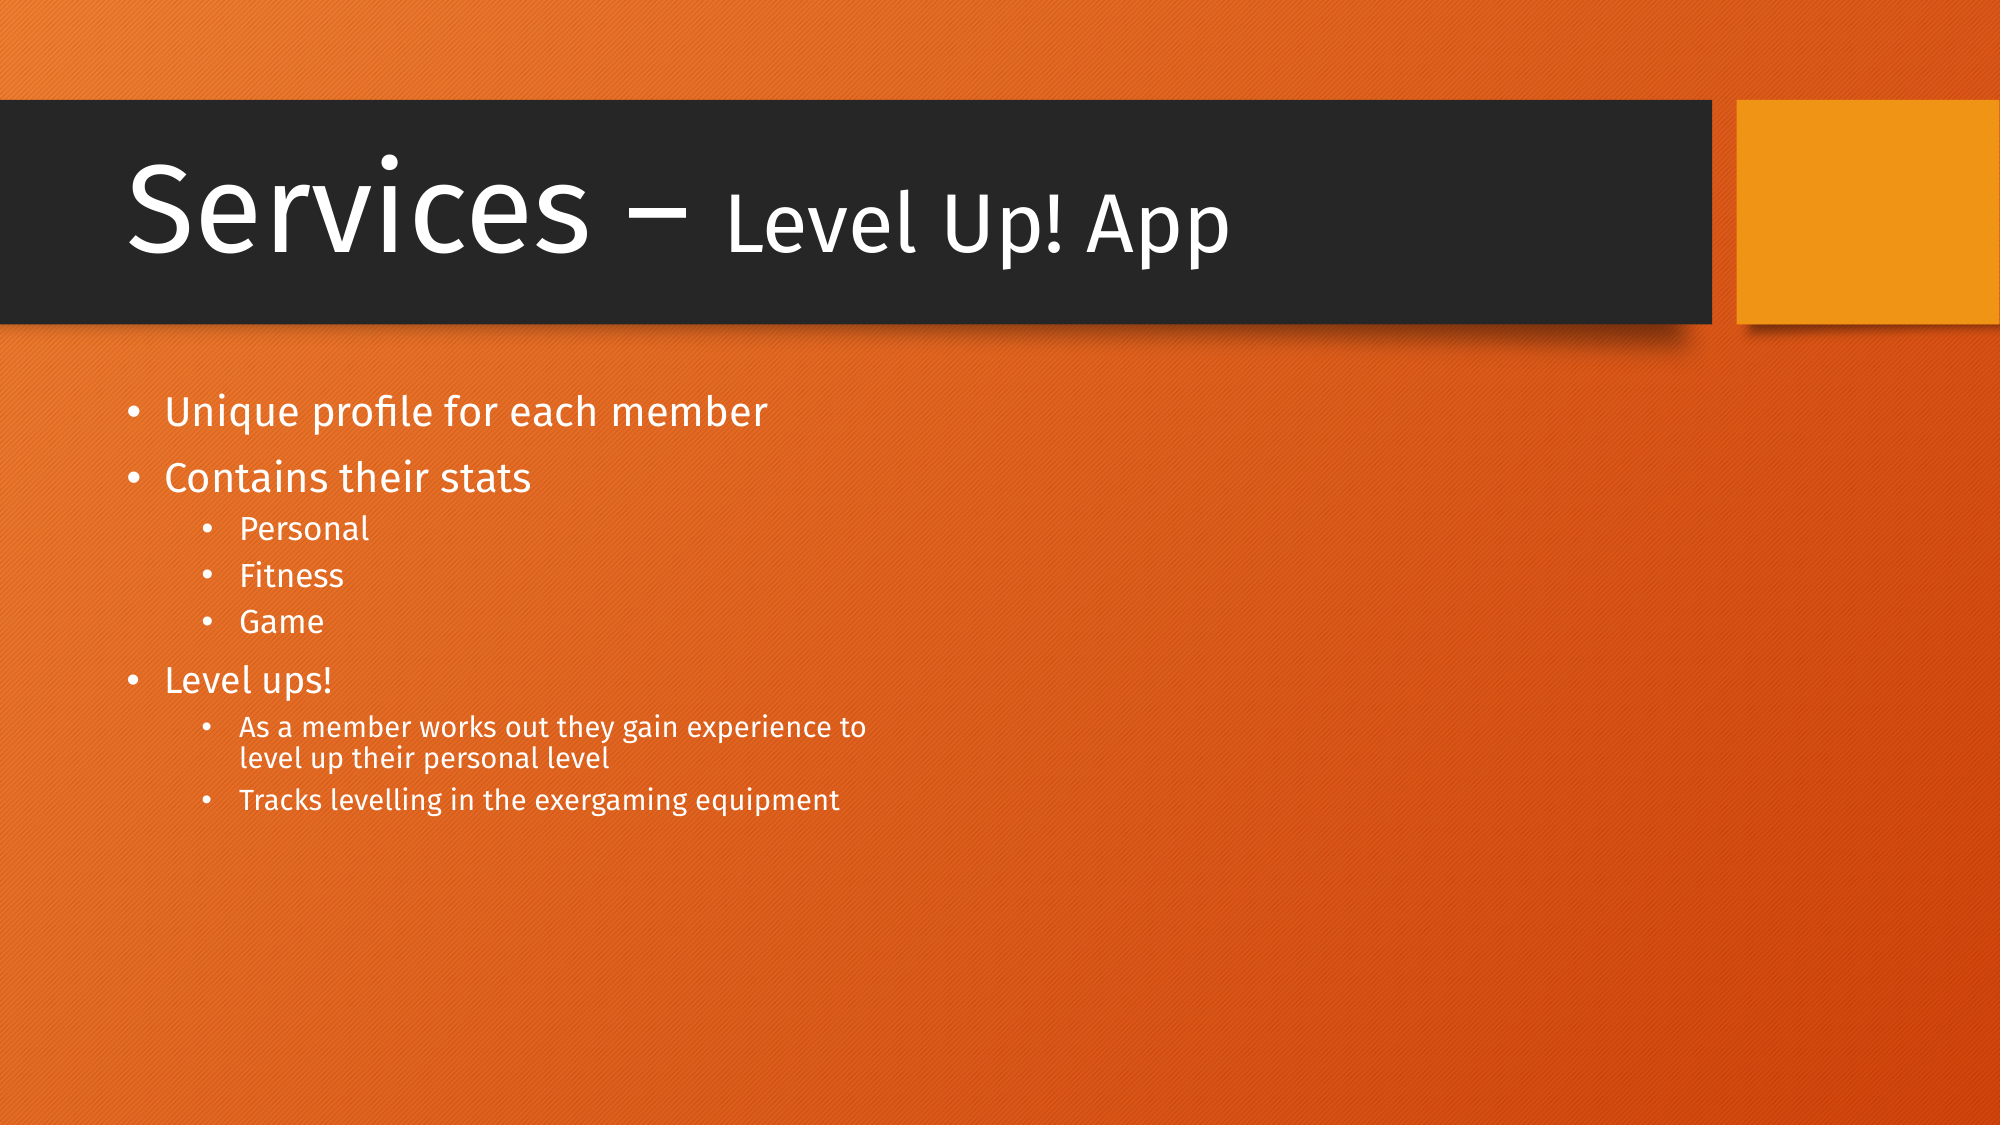

# Services – Level Up! App
Unique profile for each member
Contains their stats
Personal
Fitness
Game
Level ups!
As a member works out they gain experience to level up their personal level
Tracks levelling in the exergaming equipment